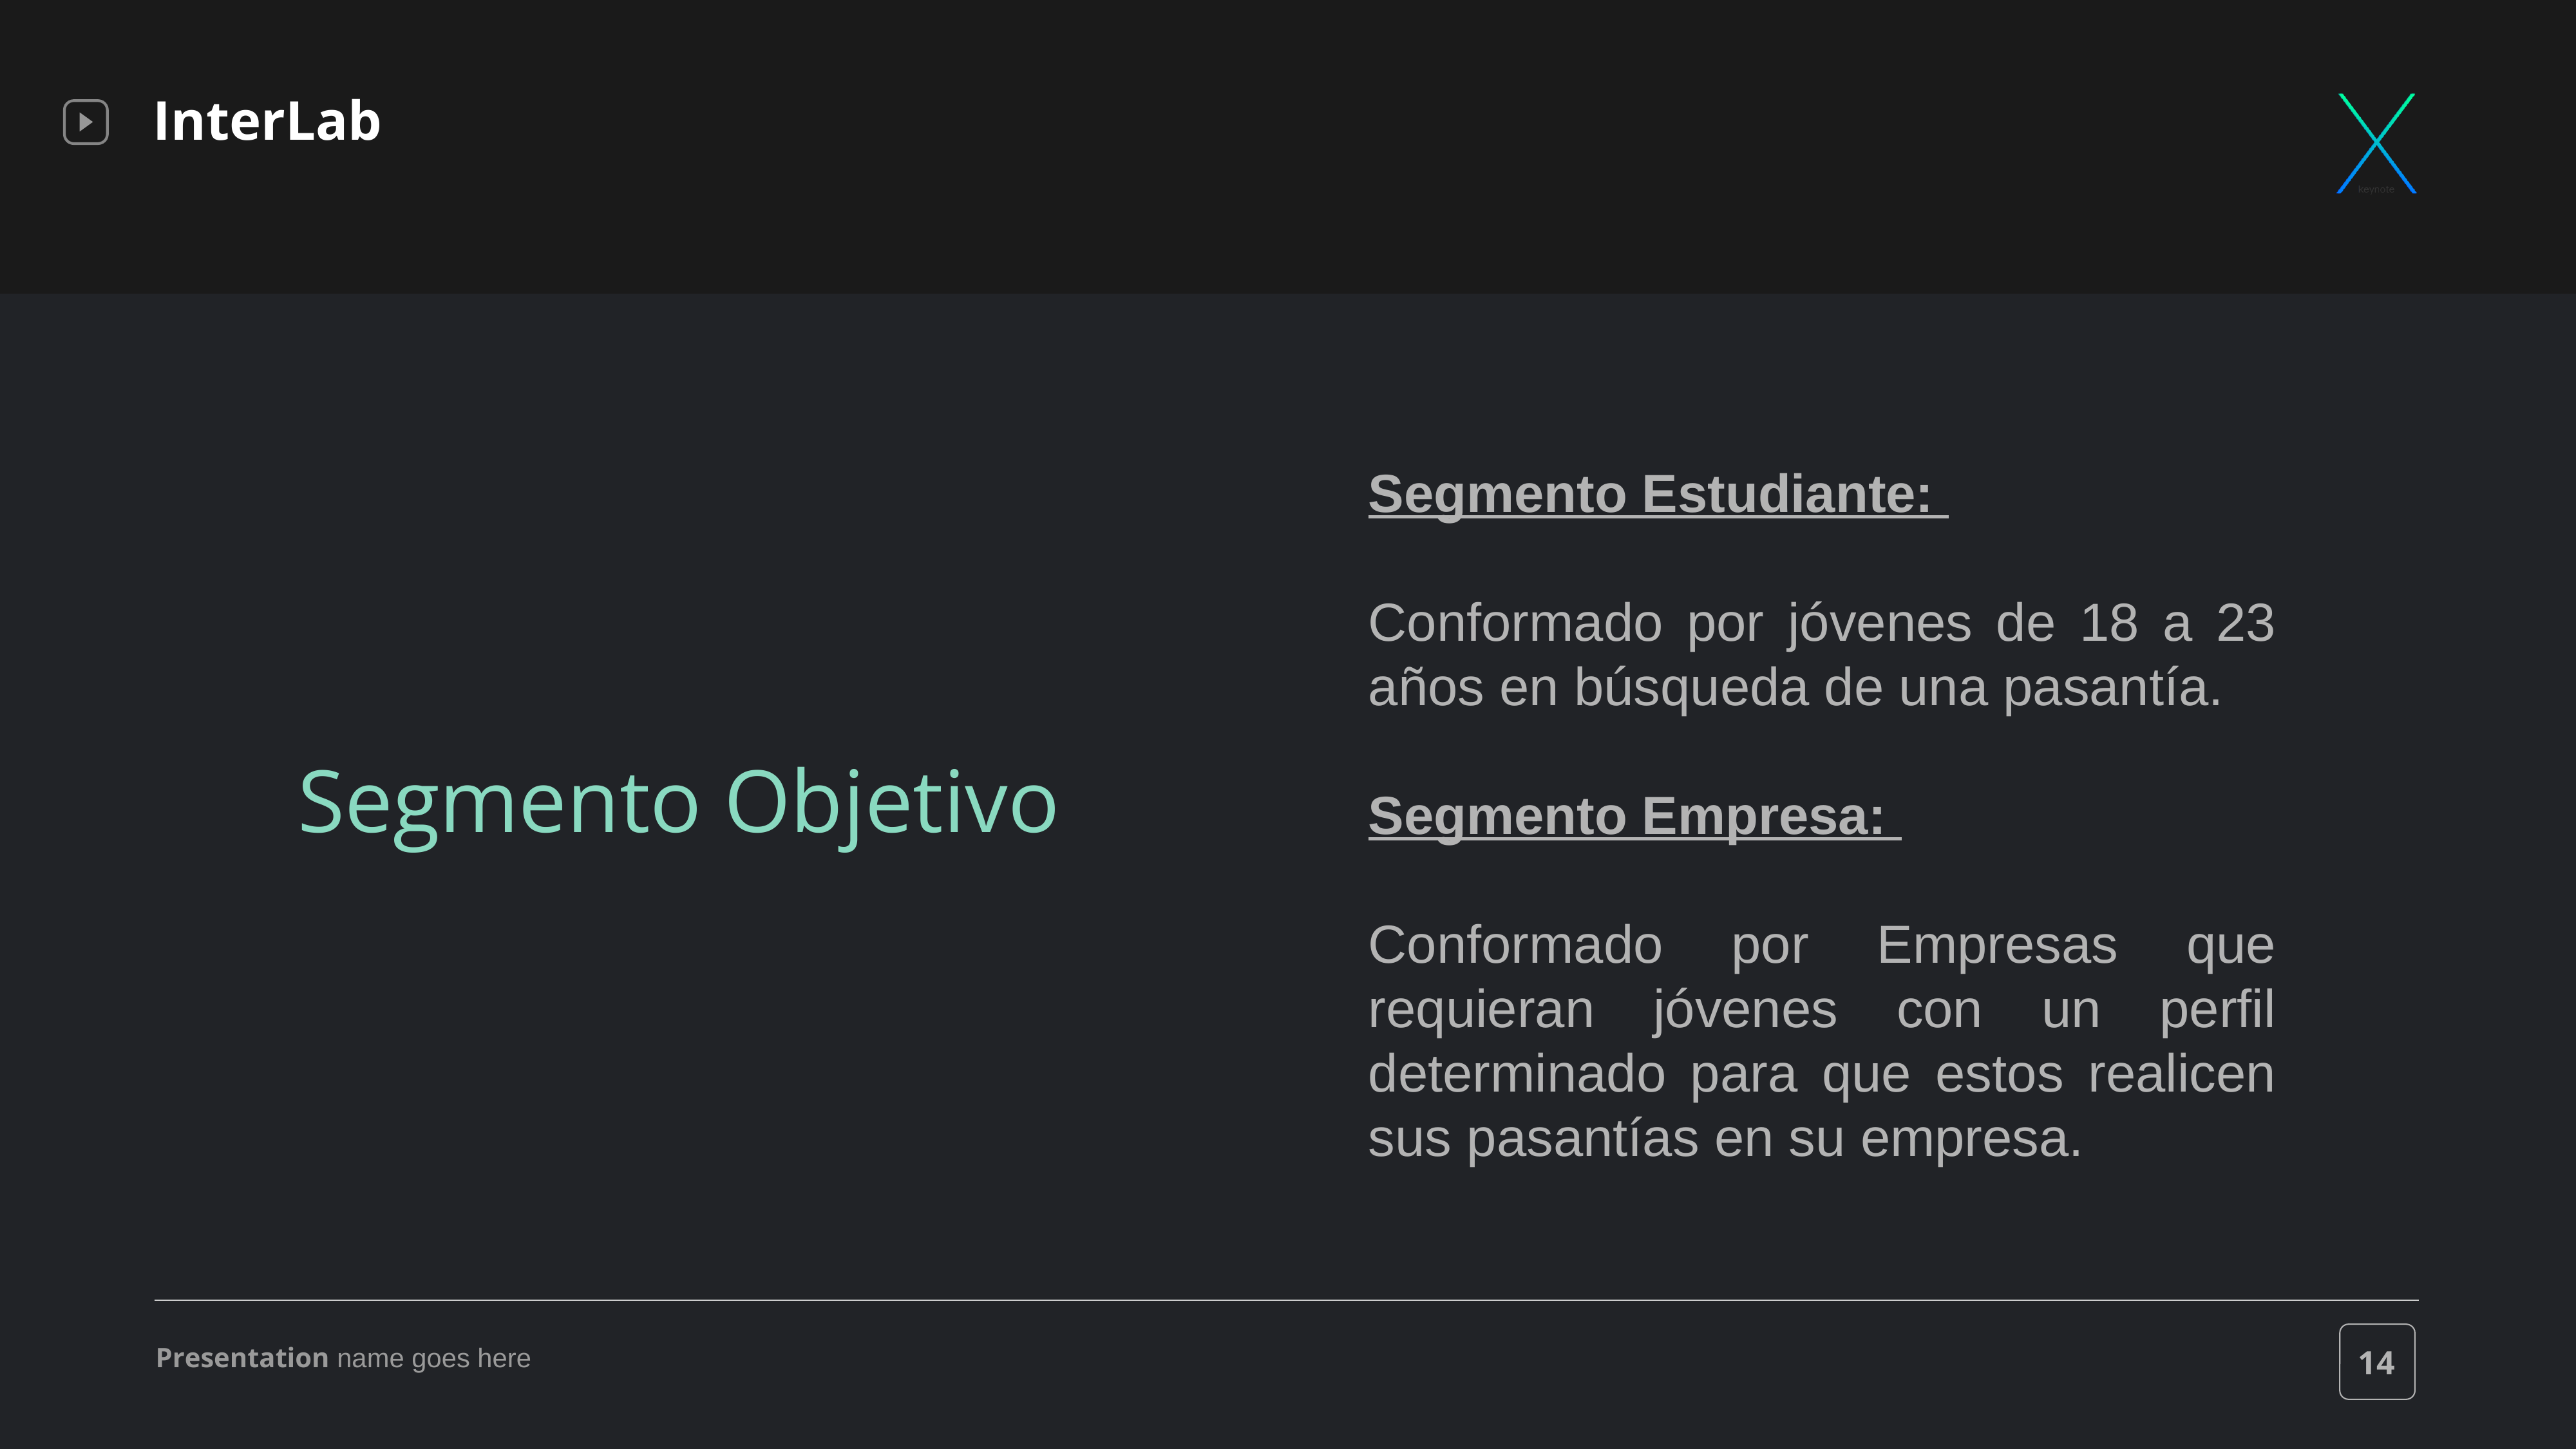

InterLab

Segmento Estudiante:

Conformado por jóvenes de 18 a 23 años en búsqueda de una pasantía.

Segmento Empresa:

Conformado por Empresas que requieran jóvenes con un perfil determinado para que estos realicen sus pasantías en su empresa.
Segmento Objetivo
14